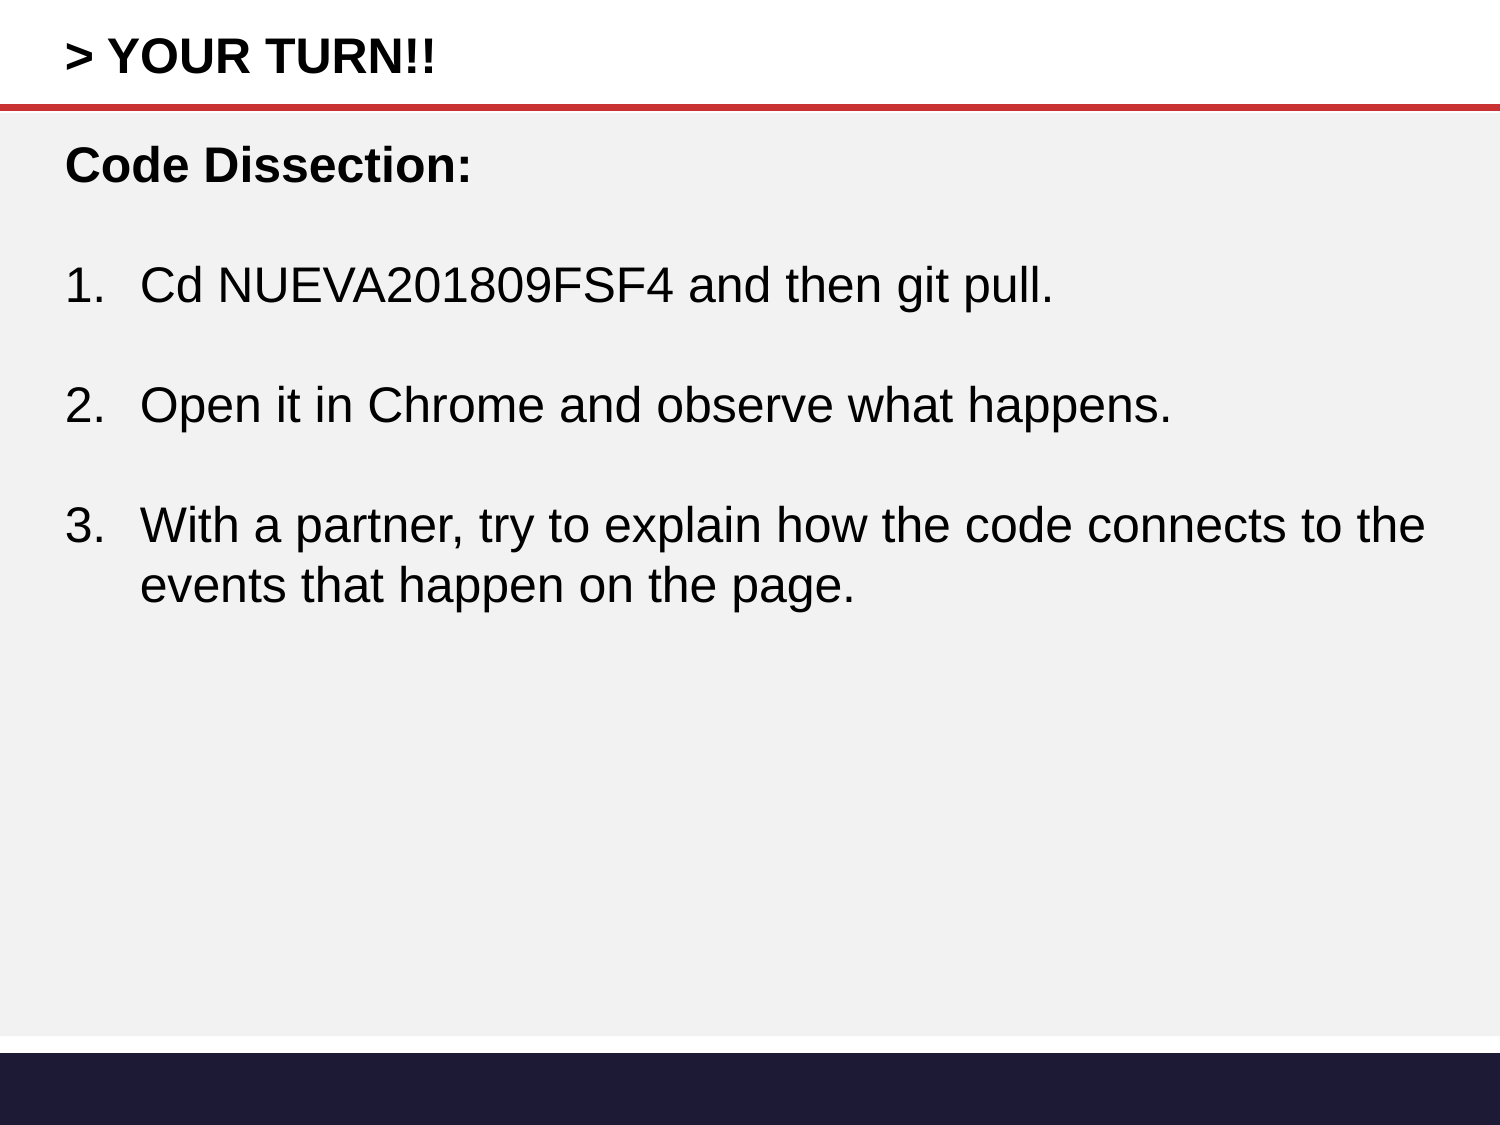

> YOUR TURN!!

Code Dissection:

Cd NUEVA201809FSF4 and then git pull.

Open it in Chrome and observe what happens.

With a partner, try to explain how the code connects to the events that happen on the page.